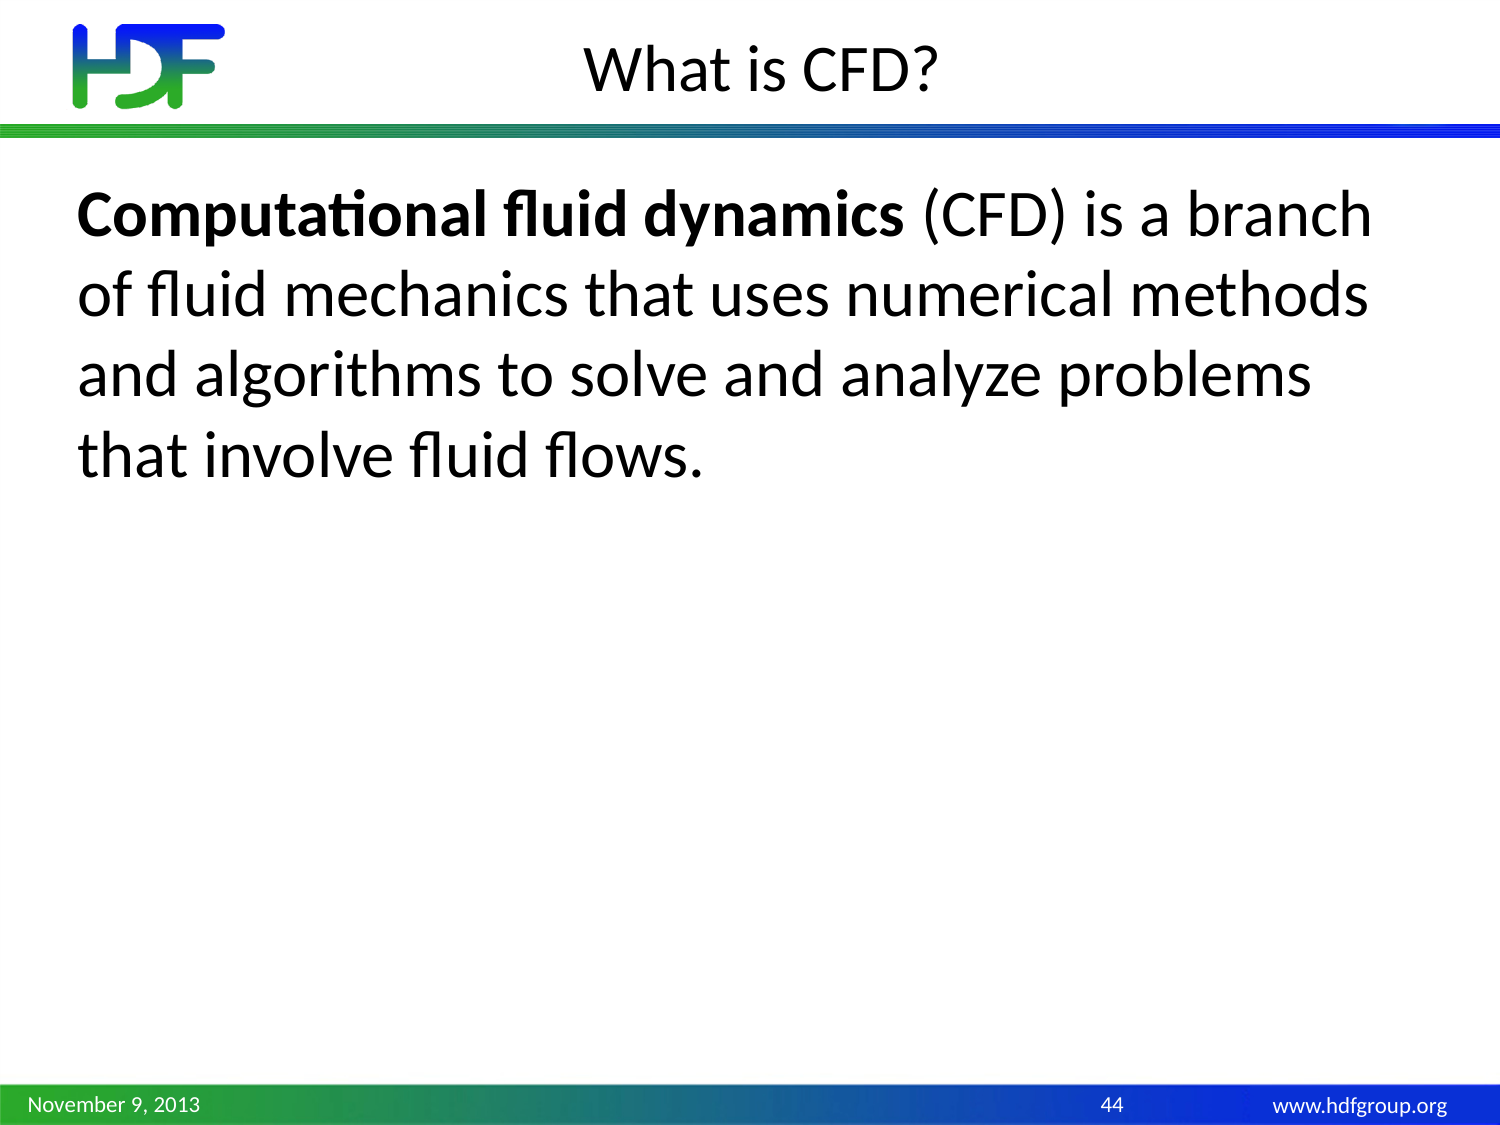

# What is CFD?
Computational fluid dynamics (CFD) is a branch of fluid mechanics that uses numerical methods and algorithms to solve and analyze problems that involve fluid flows.
November 9, 2013
44